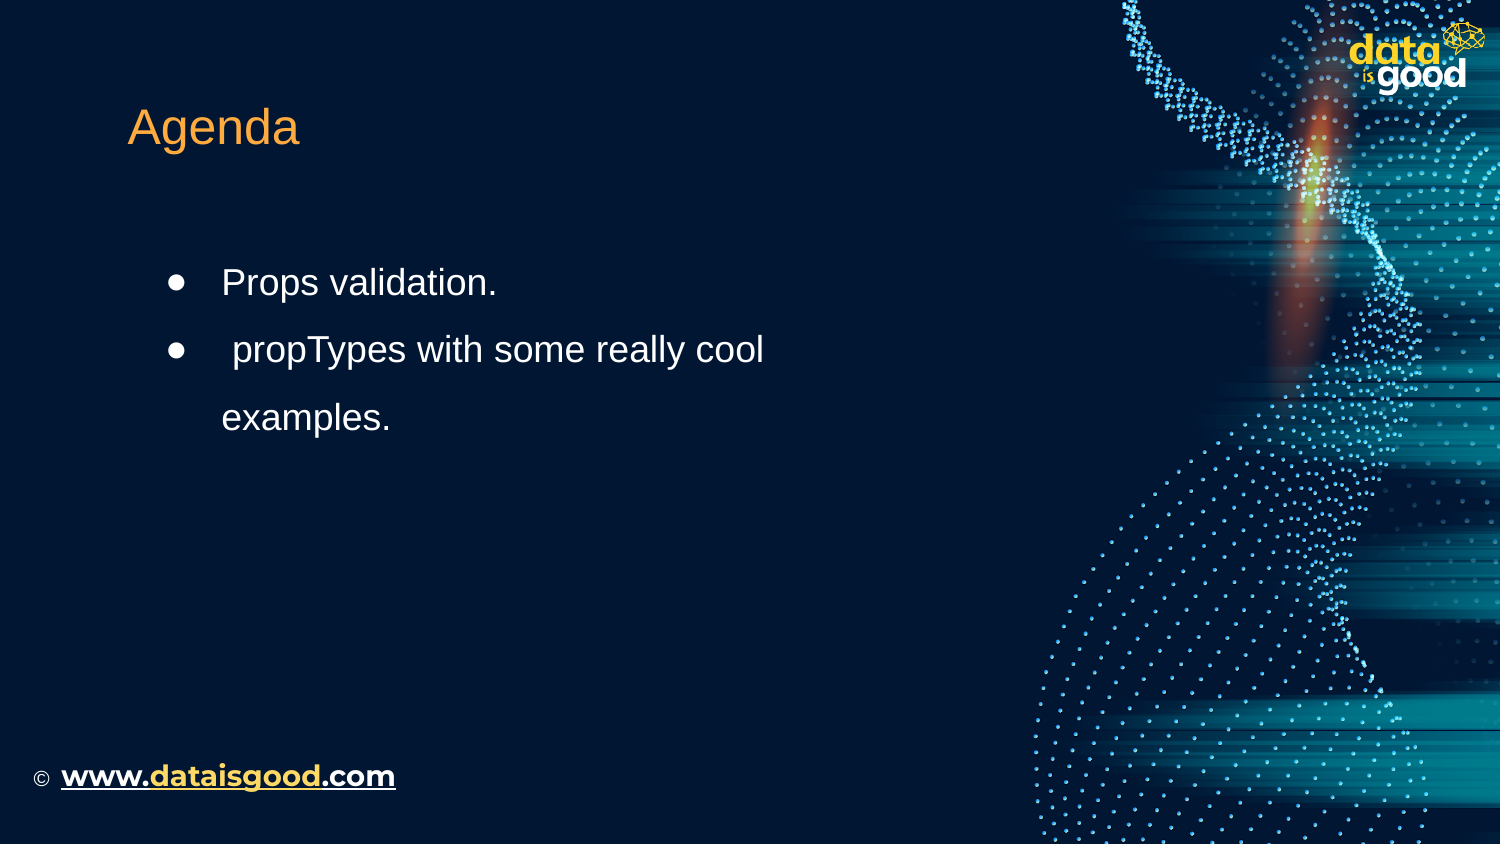

# Agenda
Props validation.
 propTypes with some really cool examples.